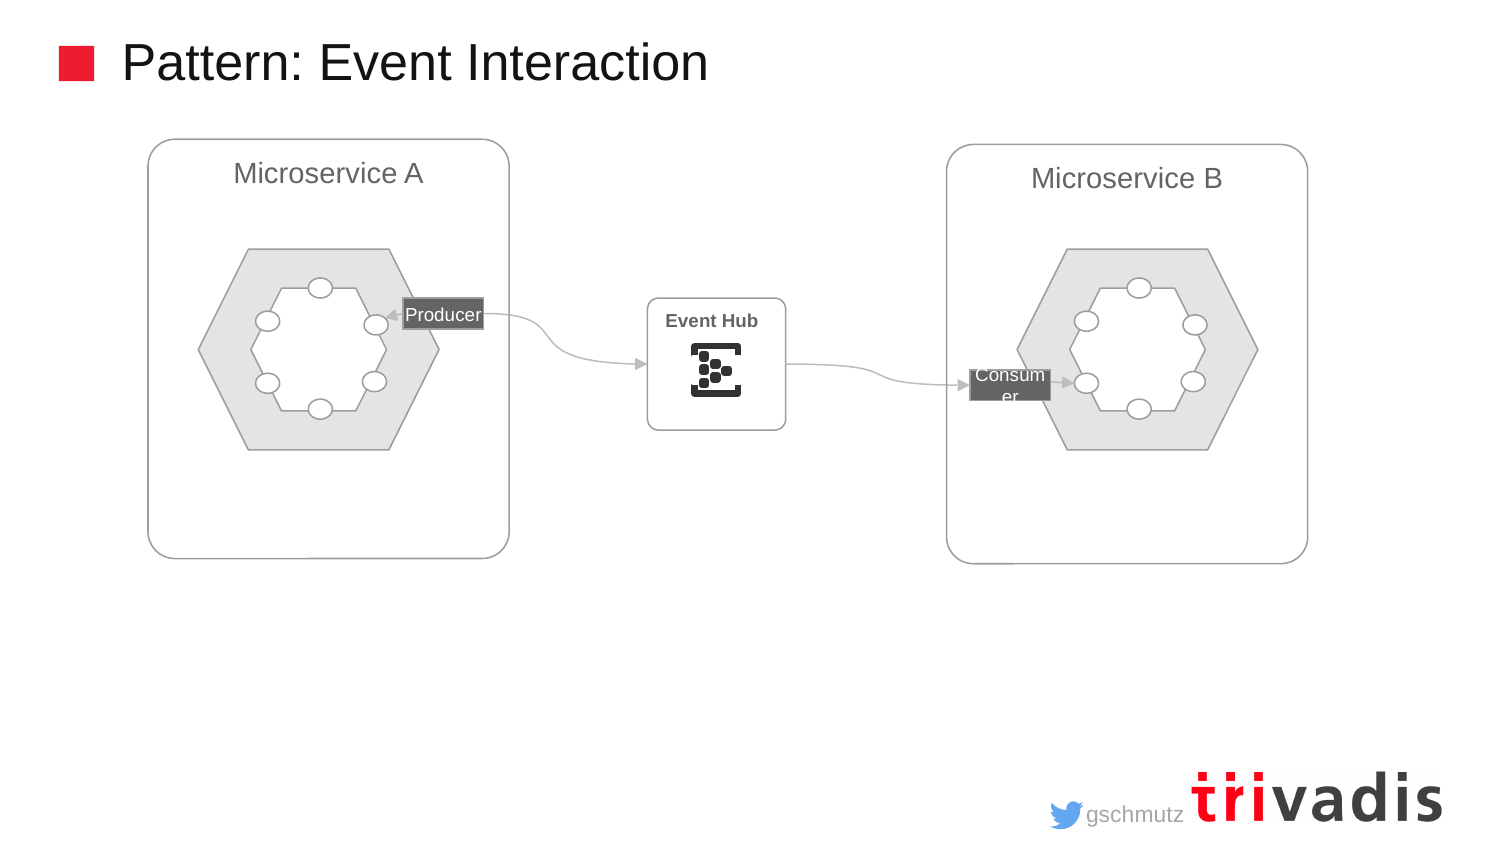

# Pattern: Event Interaction
Microservice A
Microservice B

Producer
Event Hub

Consumer